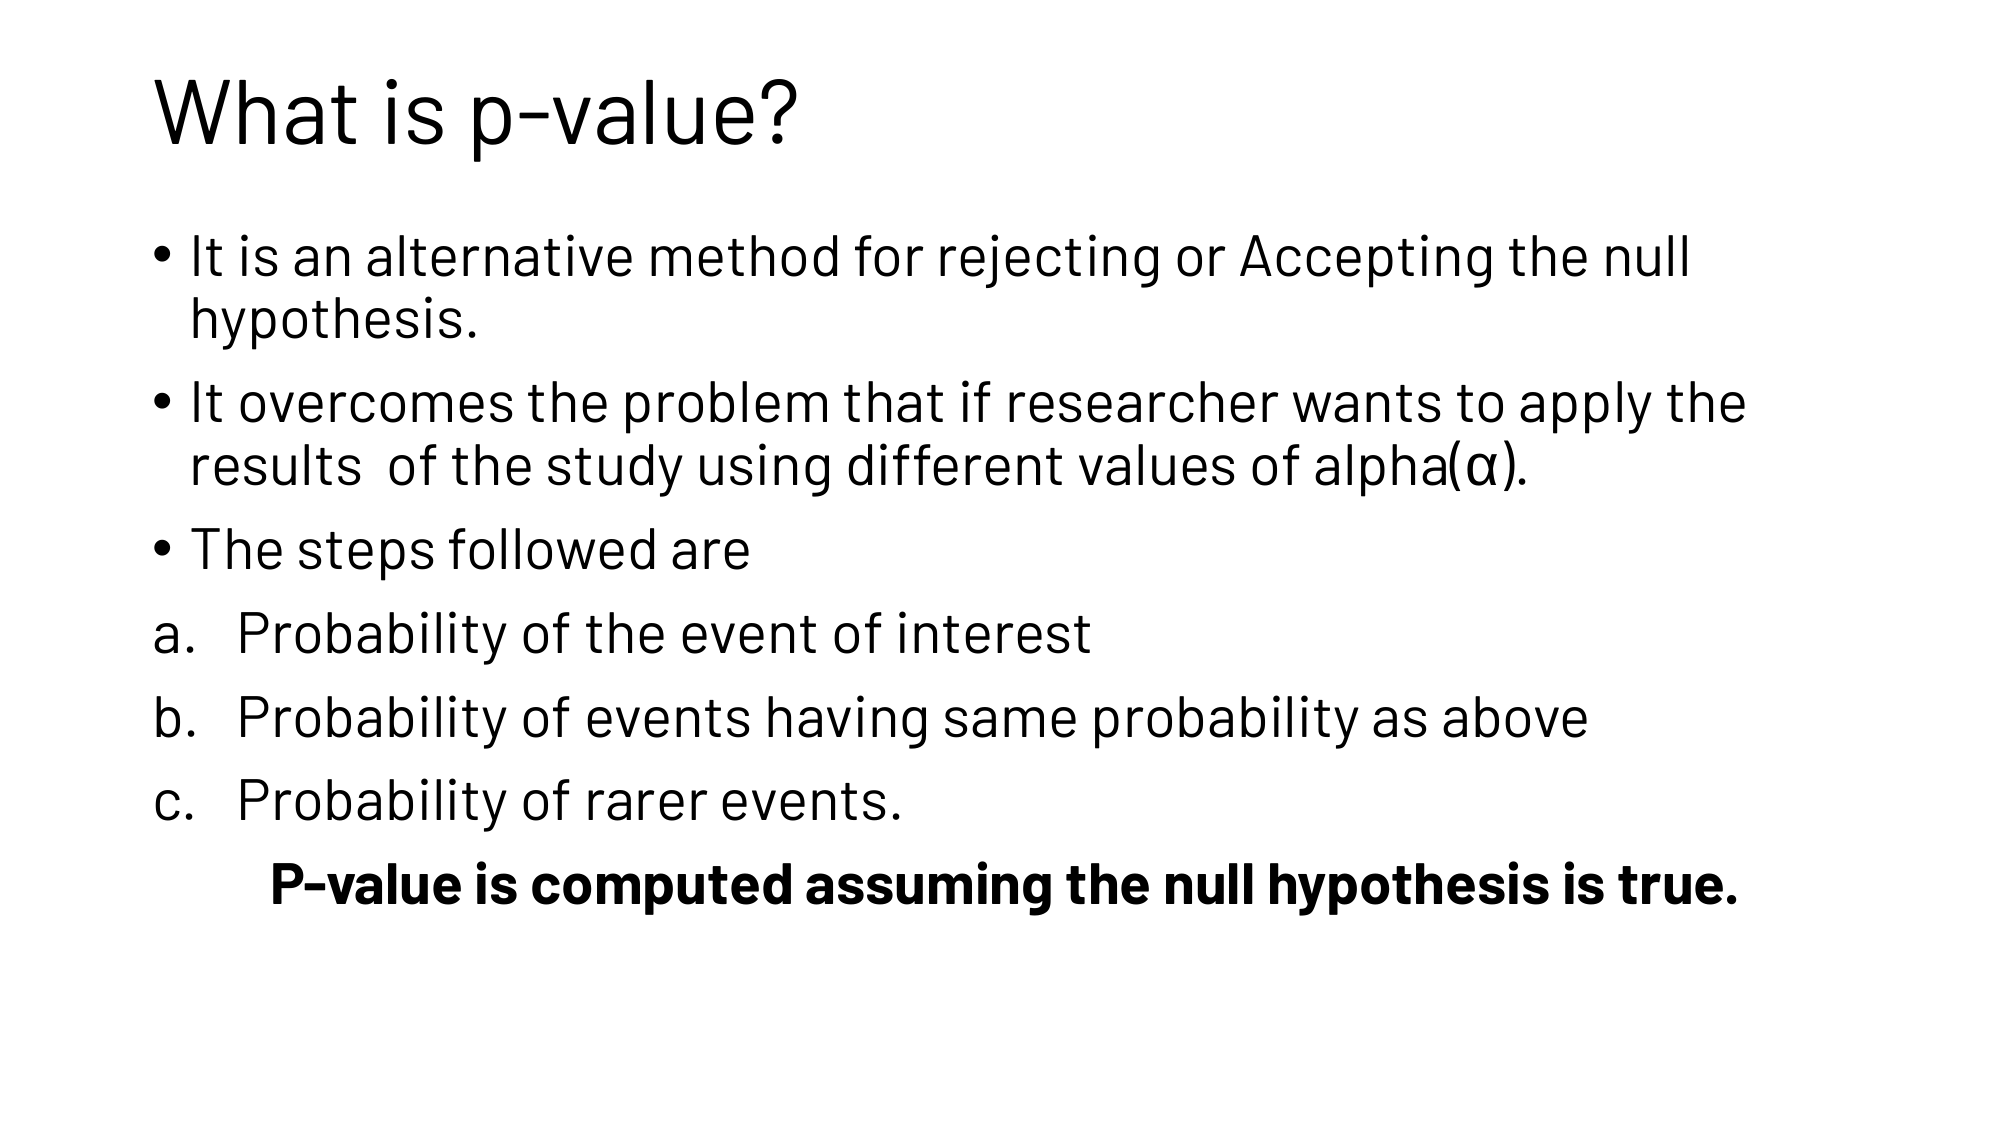

# What is p-value?
It is an alternative method for rejecting or Accepting the null hypothesis.
It overcomes the problem that if researcher wants to apply the results  of the study using different values of alpha(α).
The steps followed are
Probability of the event of interest
Probability of events having same probability as above
Probability of rarer events.
 P-value is computed assuming the null hypothesis is true.